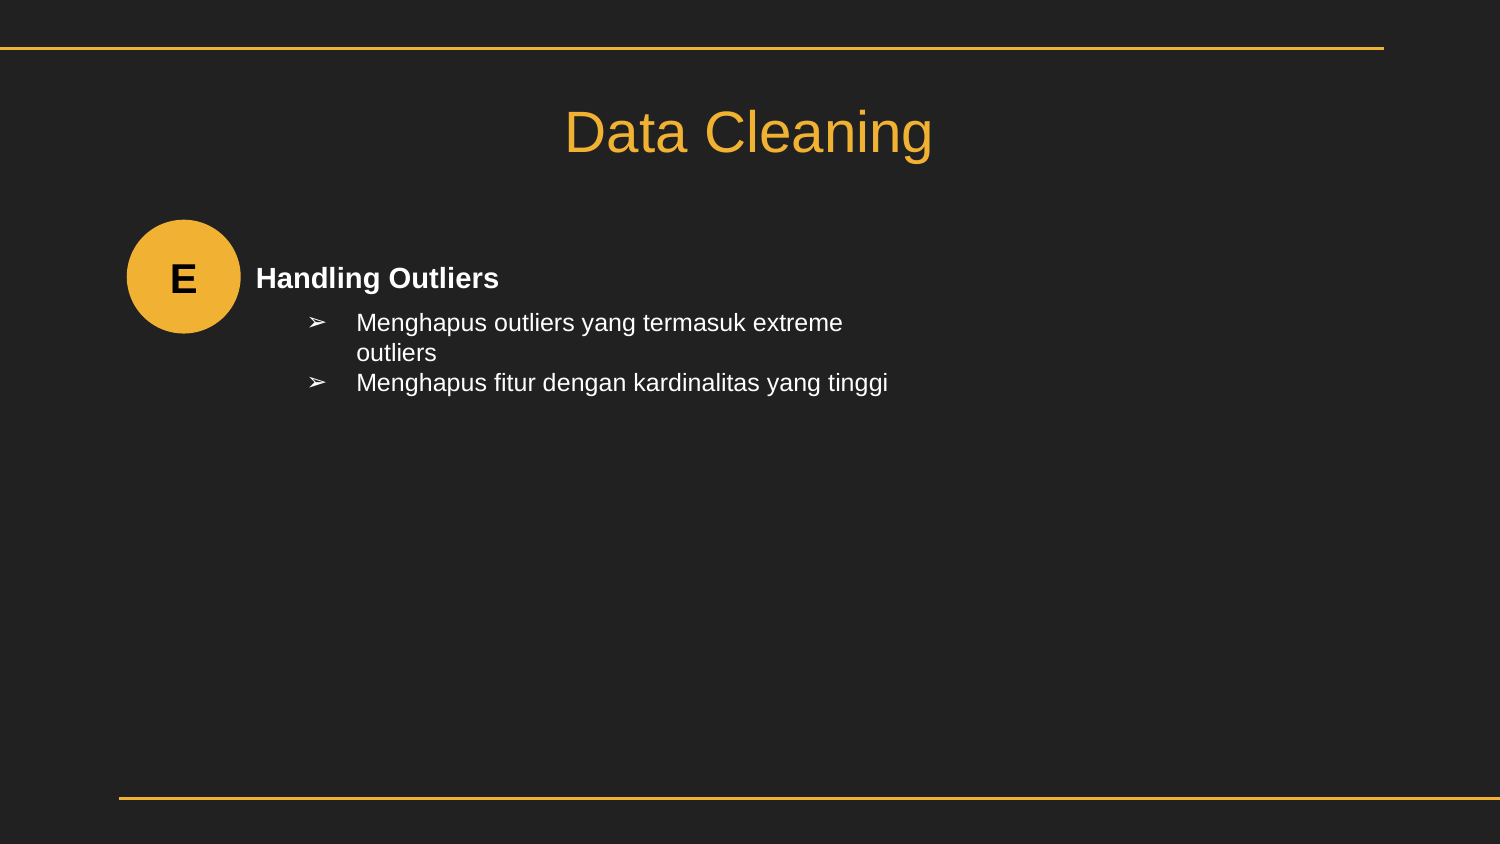

# Data Cleaning
E
Handling Outliers
Menghapus outliers yang termasuk extreme outliers
Menghapus fitur dengan kardinalitas yang tinggi